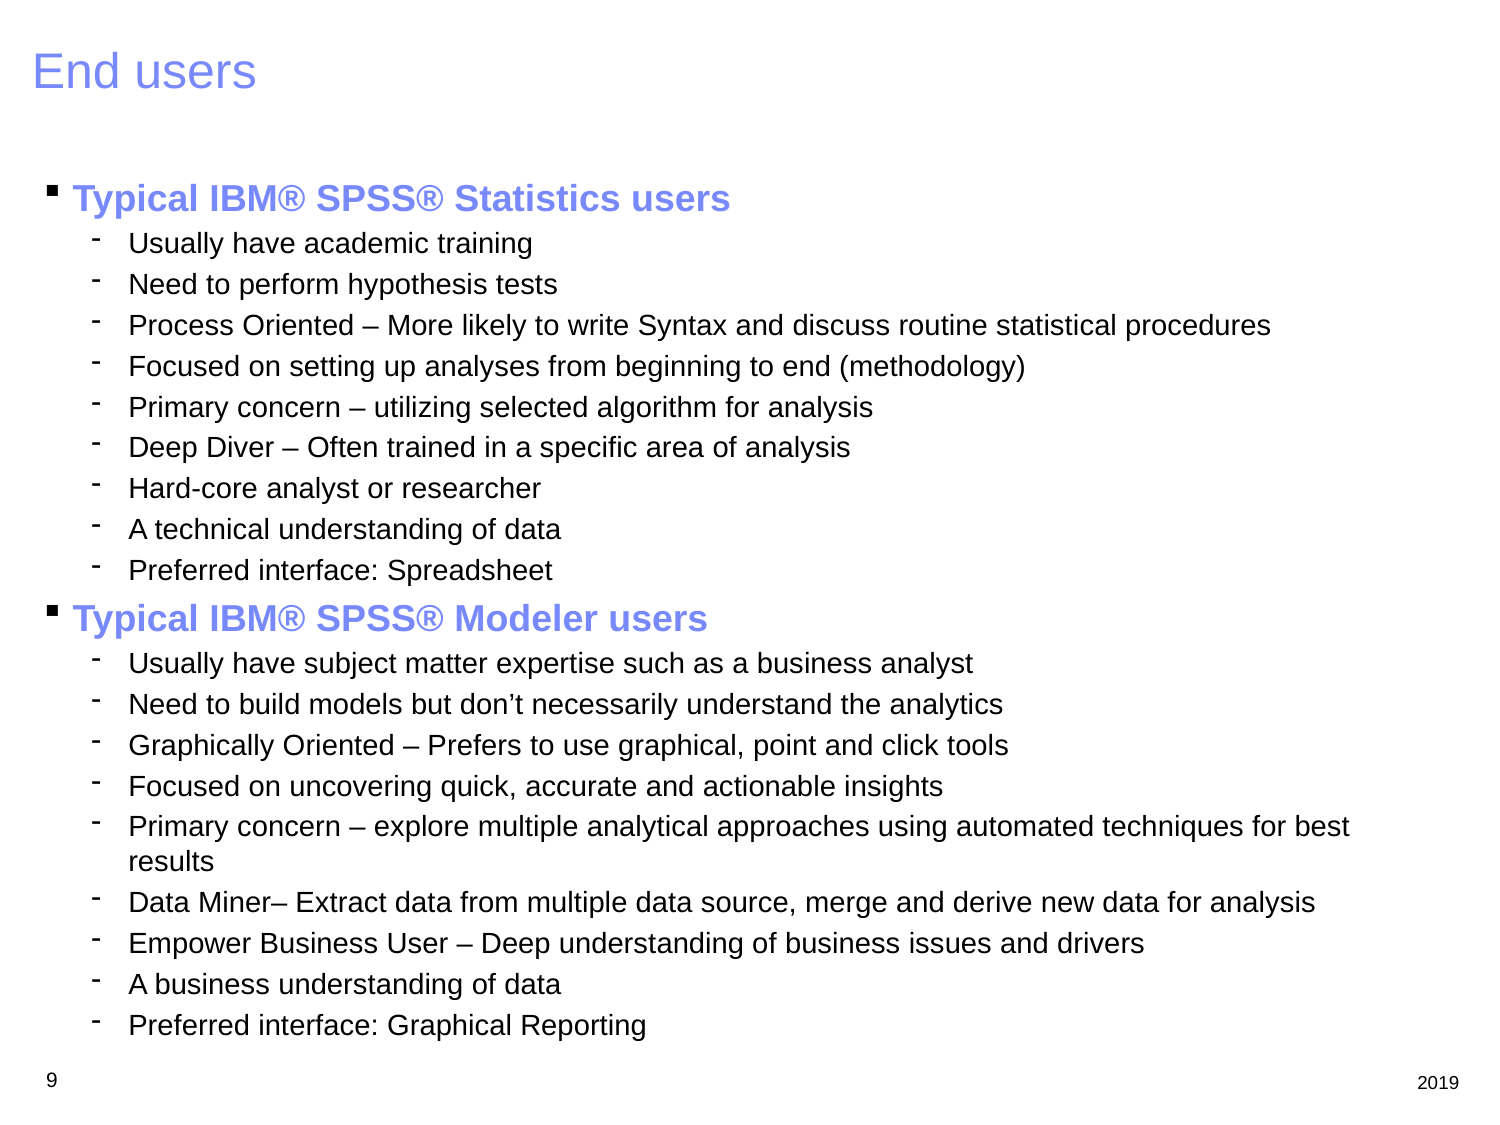

# End users
Typical IBM® SPSS® Statistics users
Usually have academic training
Need to perform hypothesis tests
Process Oriented – More likely to write Syntax and discuss routine statistical procedures
Focused on setting up analyses from beginning to end (methodology)
Primary concern – utilizing selected algorithm for analysis
Deep Diver – Often trained in a specific area of analysis
Hard-core analyst or researcher
A technical understanding of data
Preferred interface: Spreadsheet
Typical IBM® SPSS® Modeler users
Usually have subject matter expertise such as a business analyst
Need to build models but don’t necessarily understand the analytics
Graphically Oriented – Prefers to use graphical, point and click tools
Focused on uncovering quick, accurate and actionable insights
Primary concern – explore multiple analytical approaches using automated techniques for best results
Data Miner– Extract data from multiple data source, merge and derive new data for analysis
Empower Business User – Deep understanding of business issues and drivers
A business understanding of data
Preferred interface: Graphical Reporting